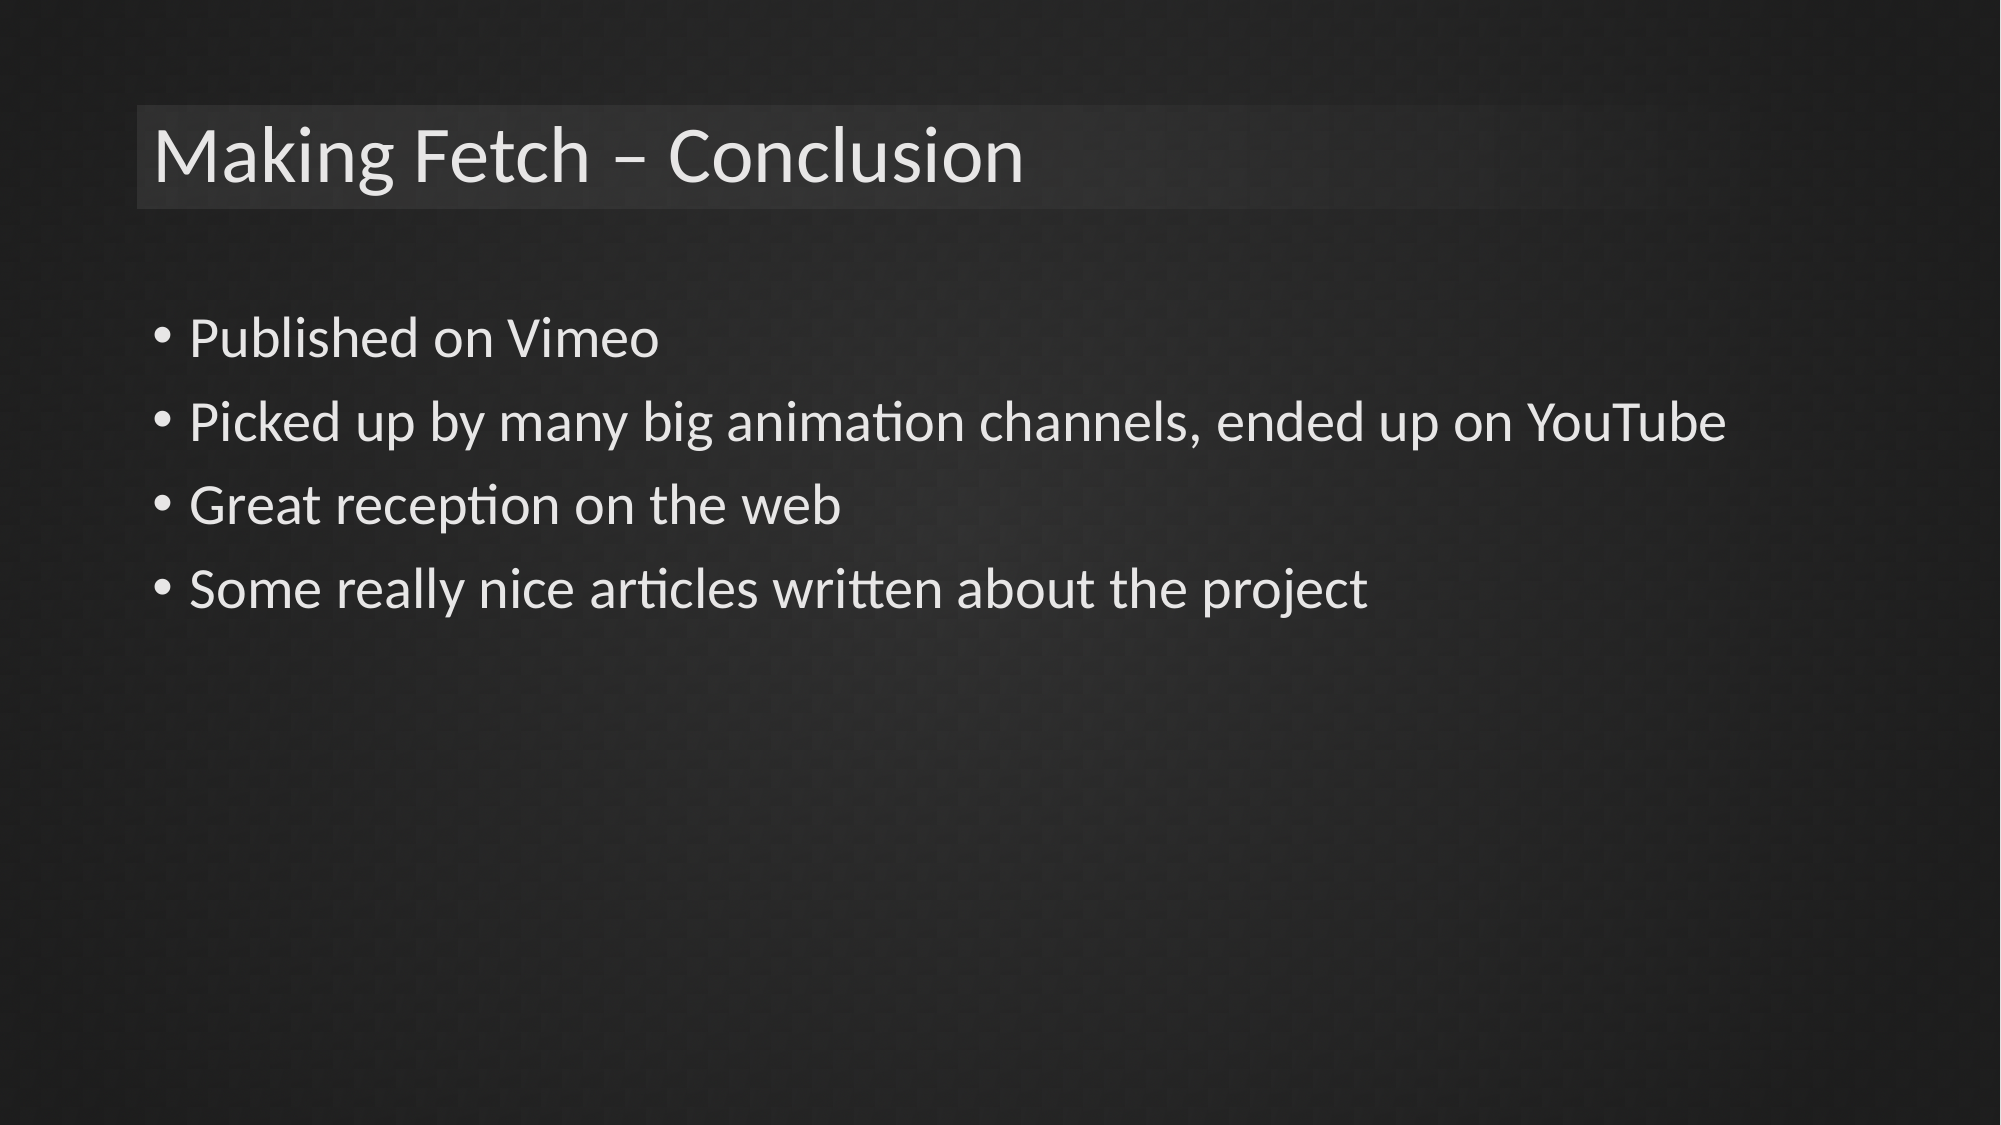

# Making Fetch – Conclusion
Published on Vimeo
Picked up by many big animation channels, ended up on YouTube
Great reception on the web
Some really nice articles written about the project